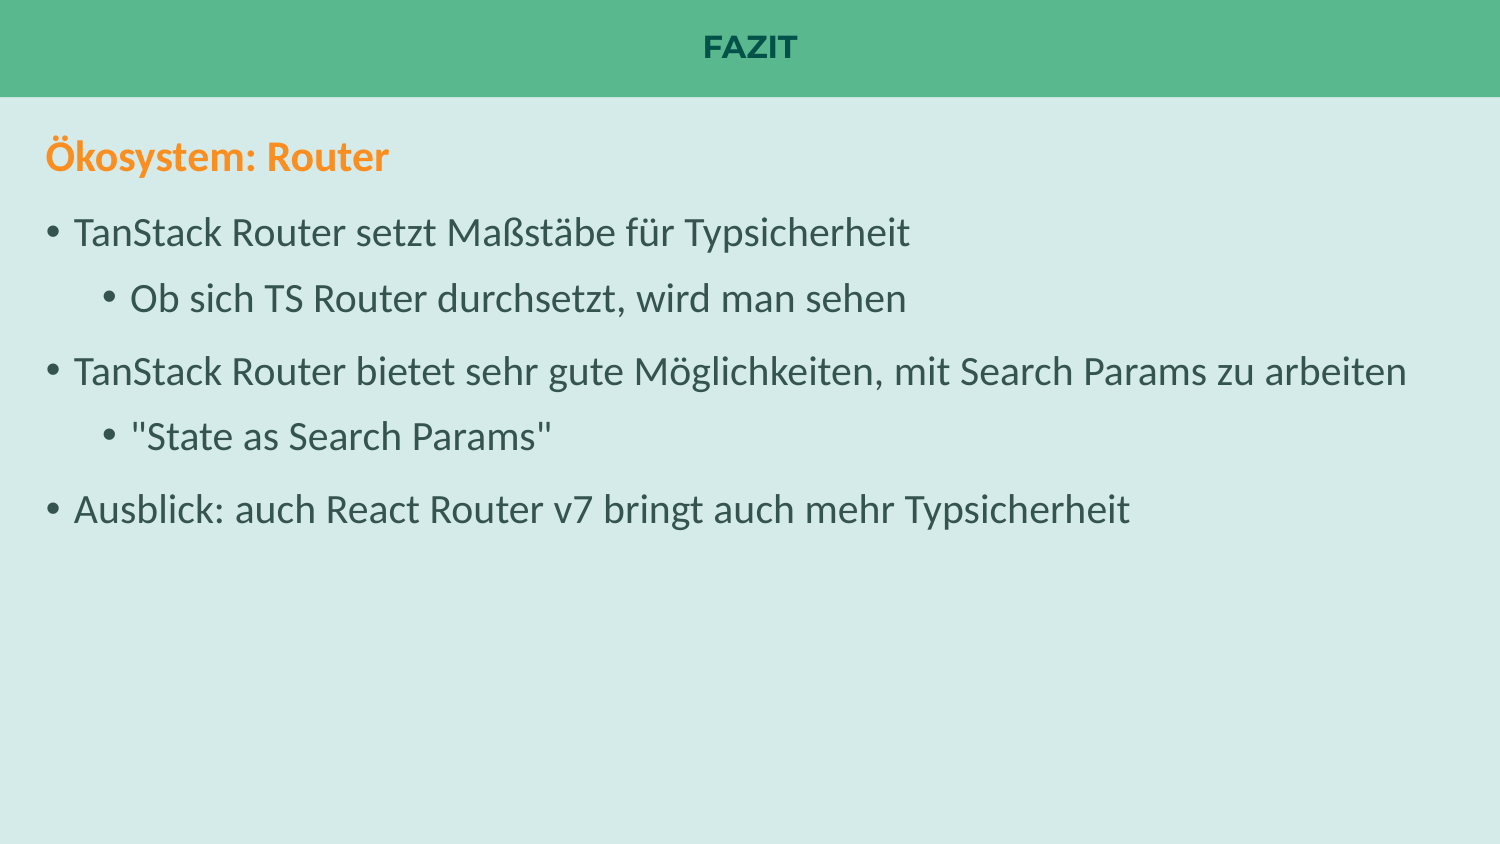

# Fazit
Ökosystem: Router
TanStack Router setzt Maßstäbe für Typsicherheit
Ob sich TS Router durchsetzt, wird man sehen
TanStack Router bietet sehr gute Möglichkeiten, mit Search Params zu arbeiten
"State as Search Params"
Ausblick: auch React Router v7 bringt auch mehr Typsicherheit